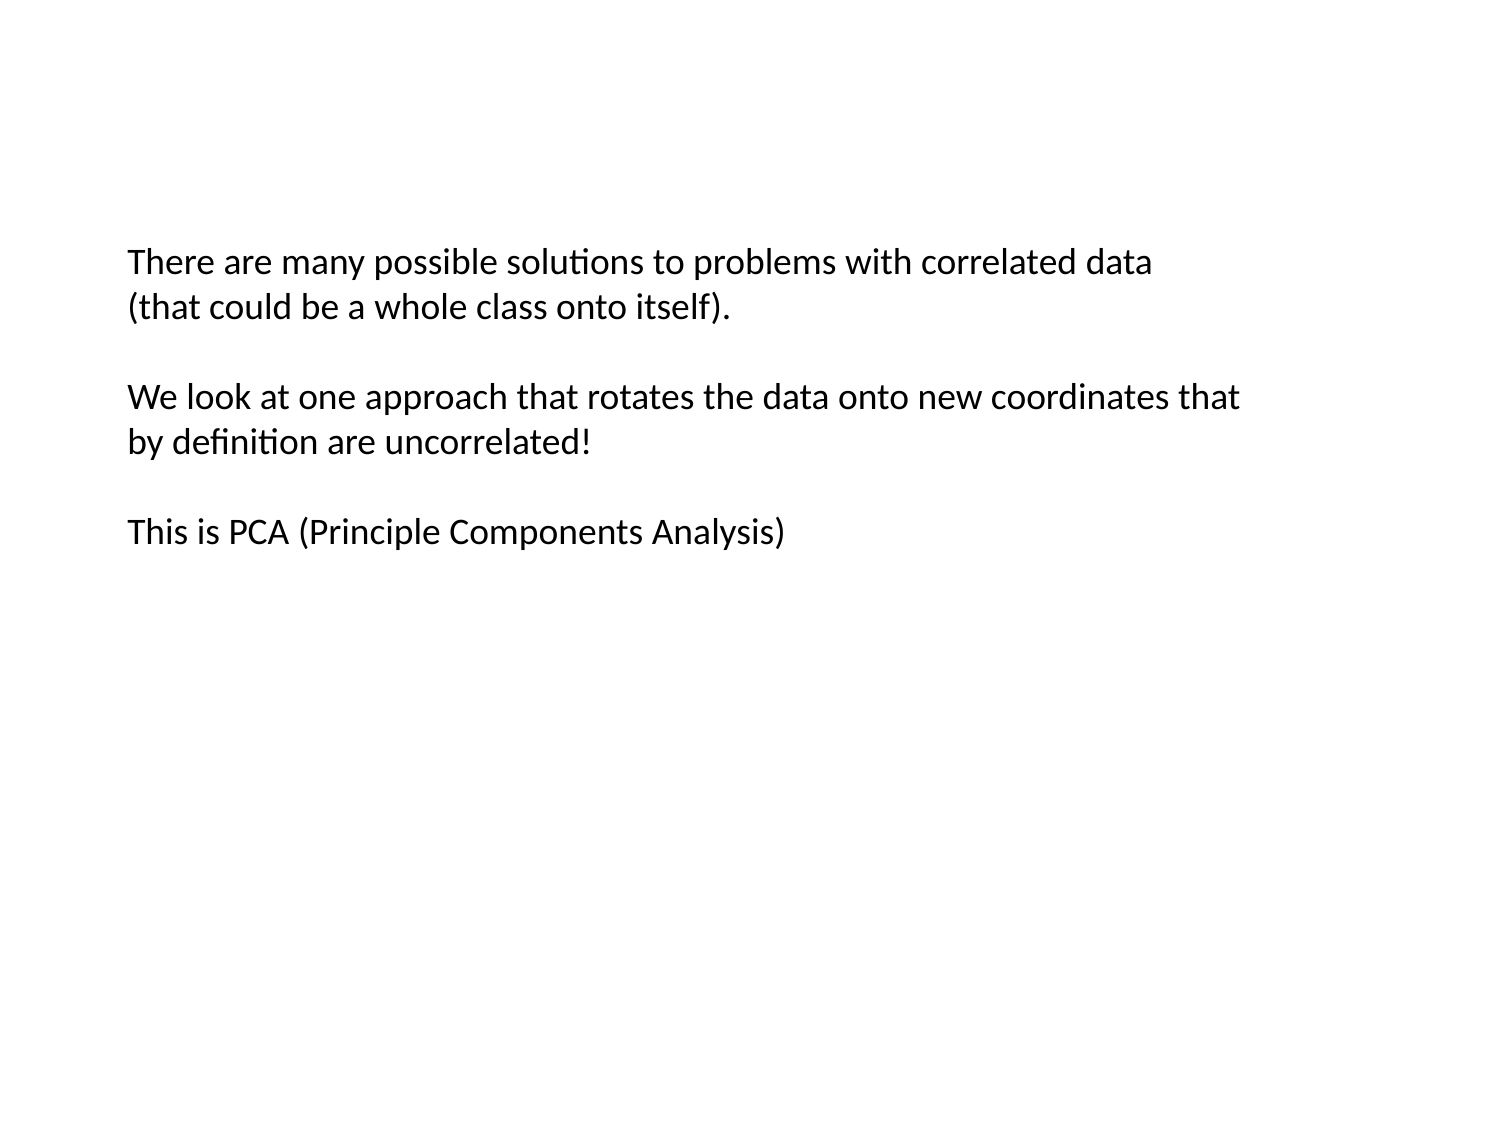

There are many possible solutions to problems with correlated data
(that could be a whole class onto itself).

We look at one approach that rotates the data onto new coordinates that
by definition are uncorrelated!

This is PCA (Principle Components Analysis)